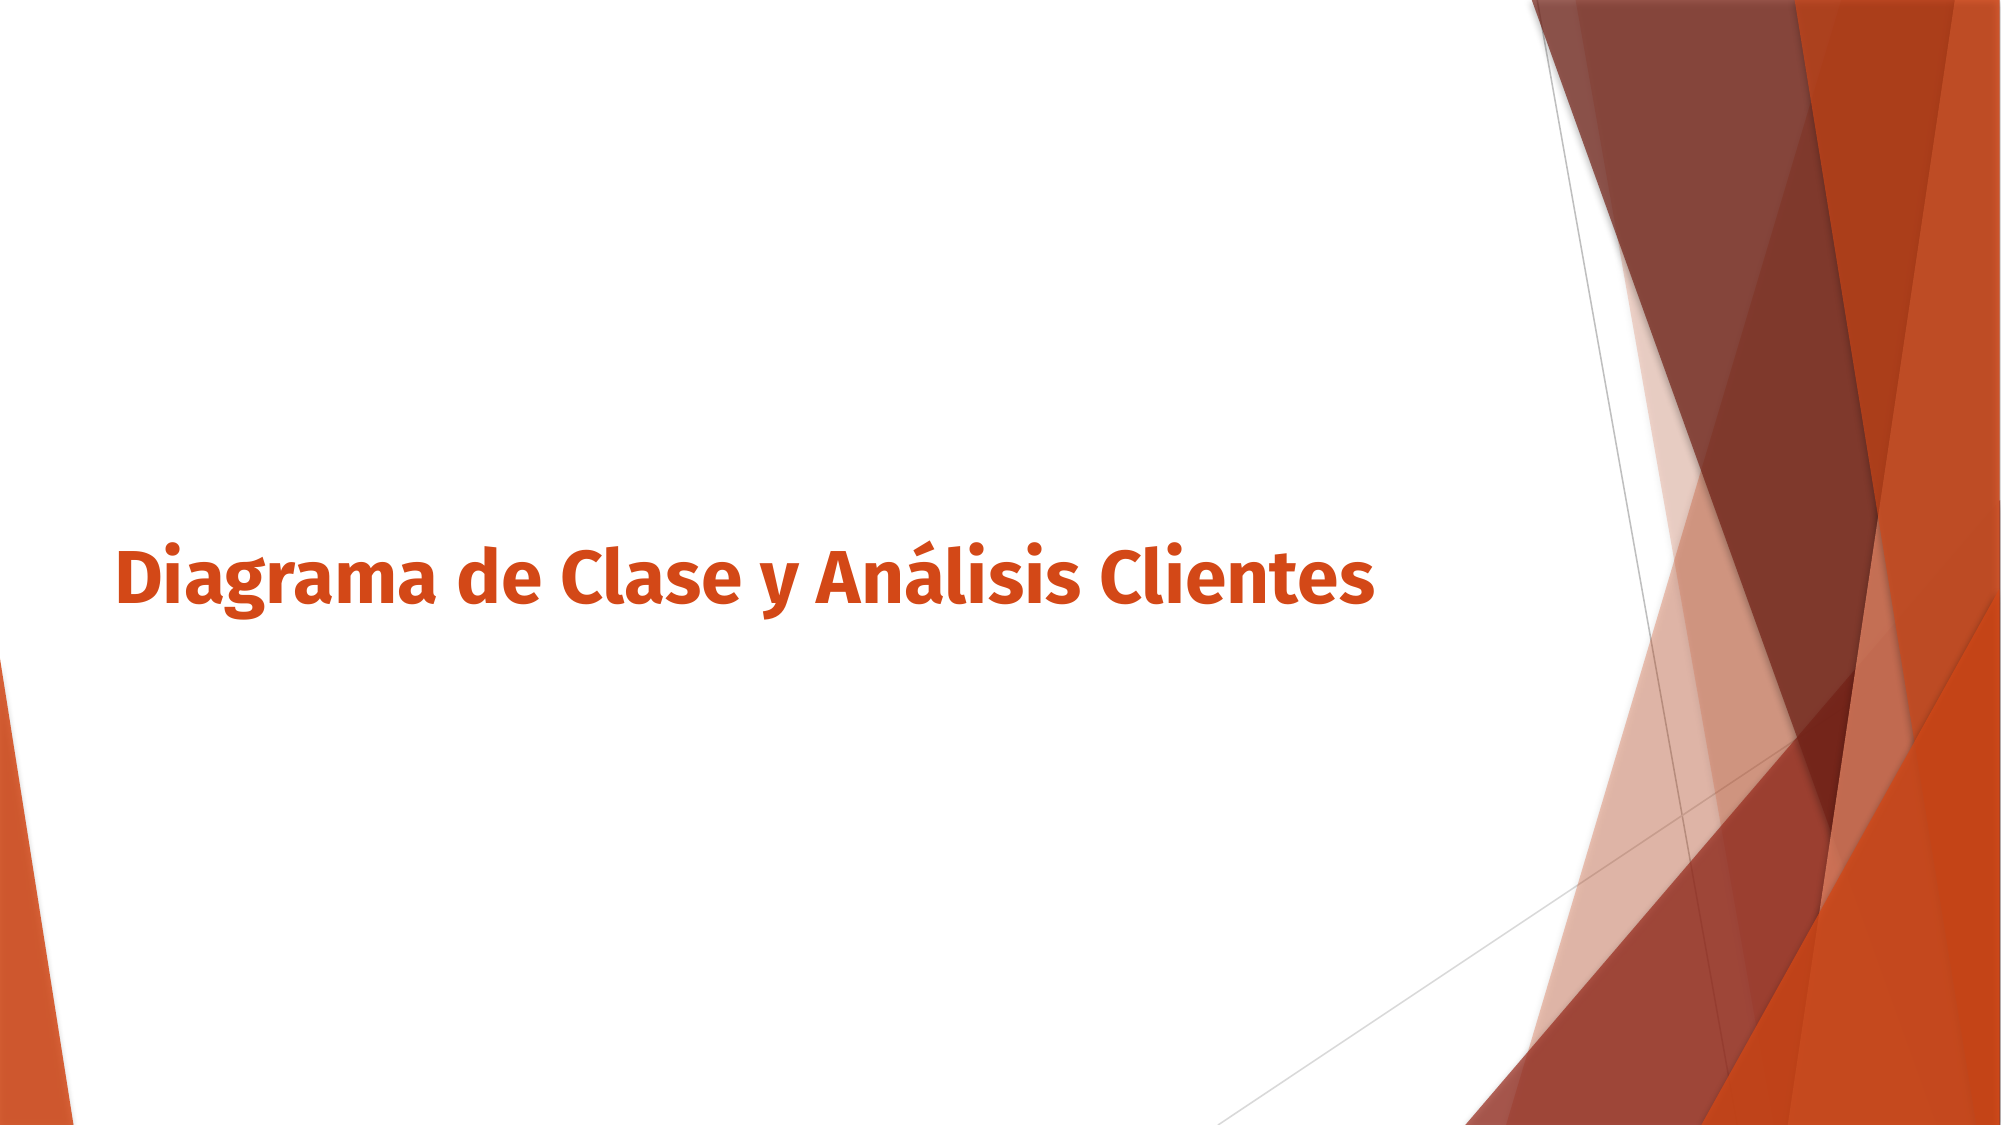

# Diagrama de Clase y Análisis Clientes